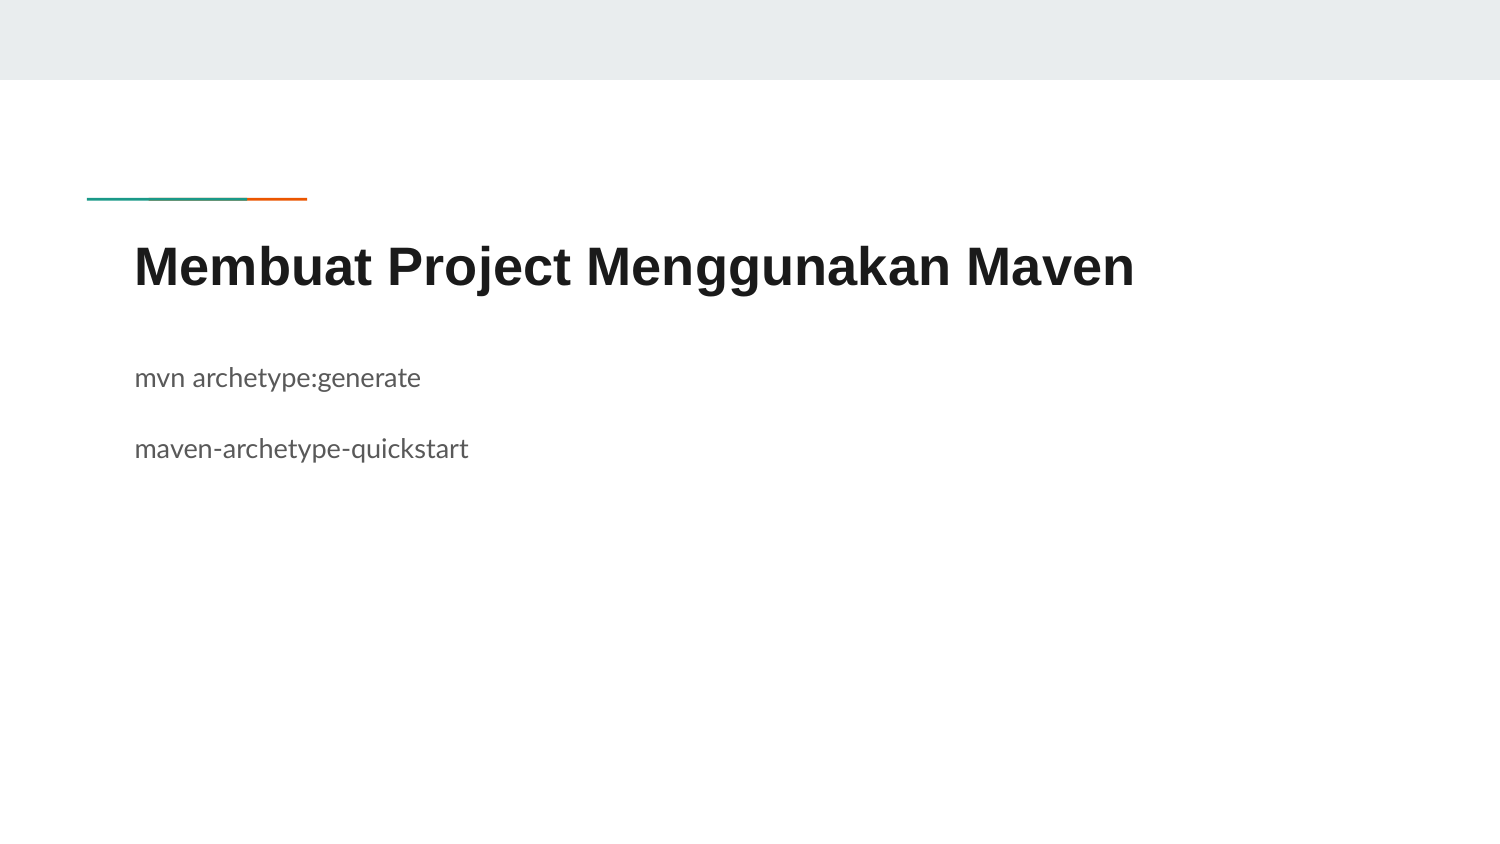

# Membuat Project Menggunakan Maven
mvn archetype:generate
maven-archetype-quickstart